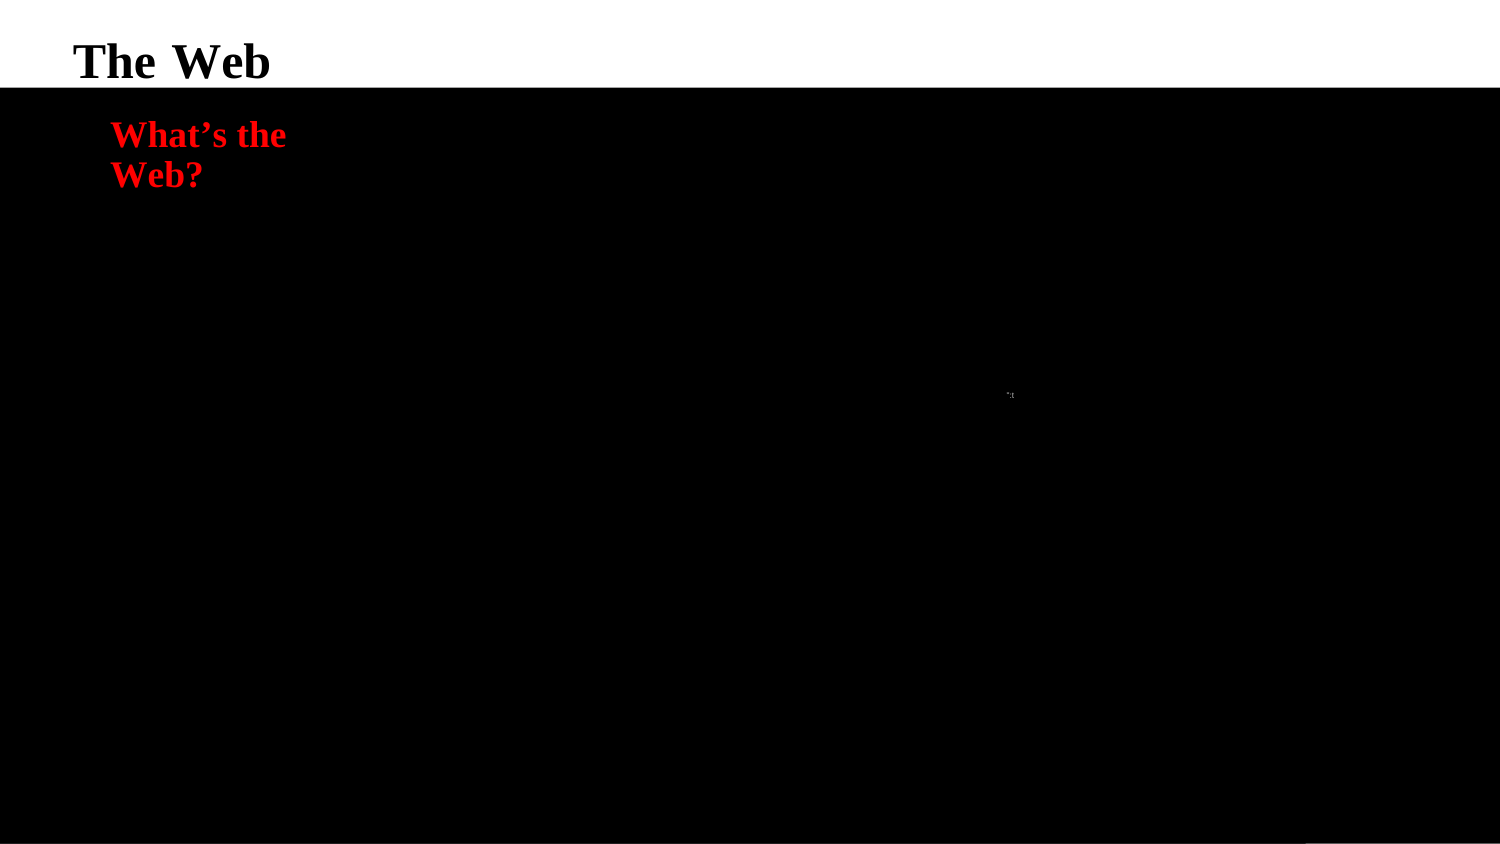

The Web

What’s the Web?

OMYVIDEOS                       t09   ...  ¡t~       ..
O.       FUNNY CATS VI DEO COMPILATION
19,S74,34SVl&N!
ll!r"J RizloVlogs          k>lowil"IQ
l_  J Followl·   1.470.068
May,14th2017      lhtSESTKITTENCOMPllATIONEVER
AN'l.~lilhowyw
"'--"'M',11.etrwJ~

":t